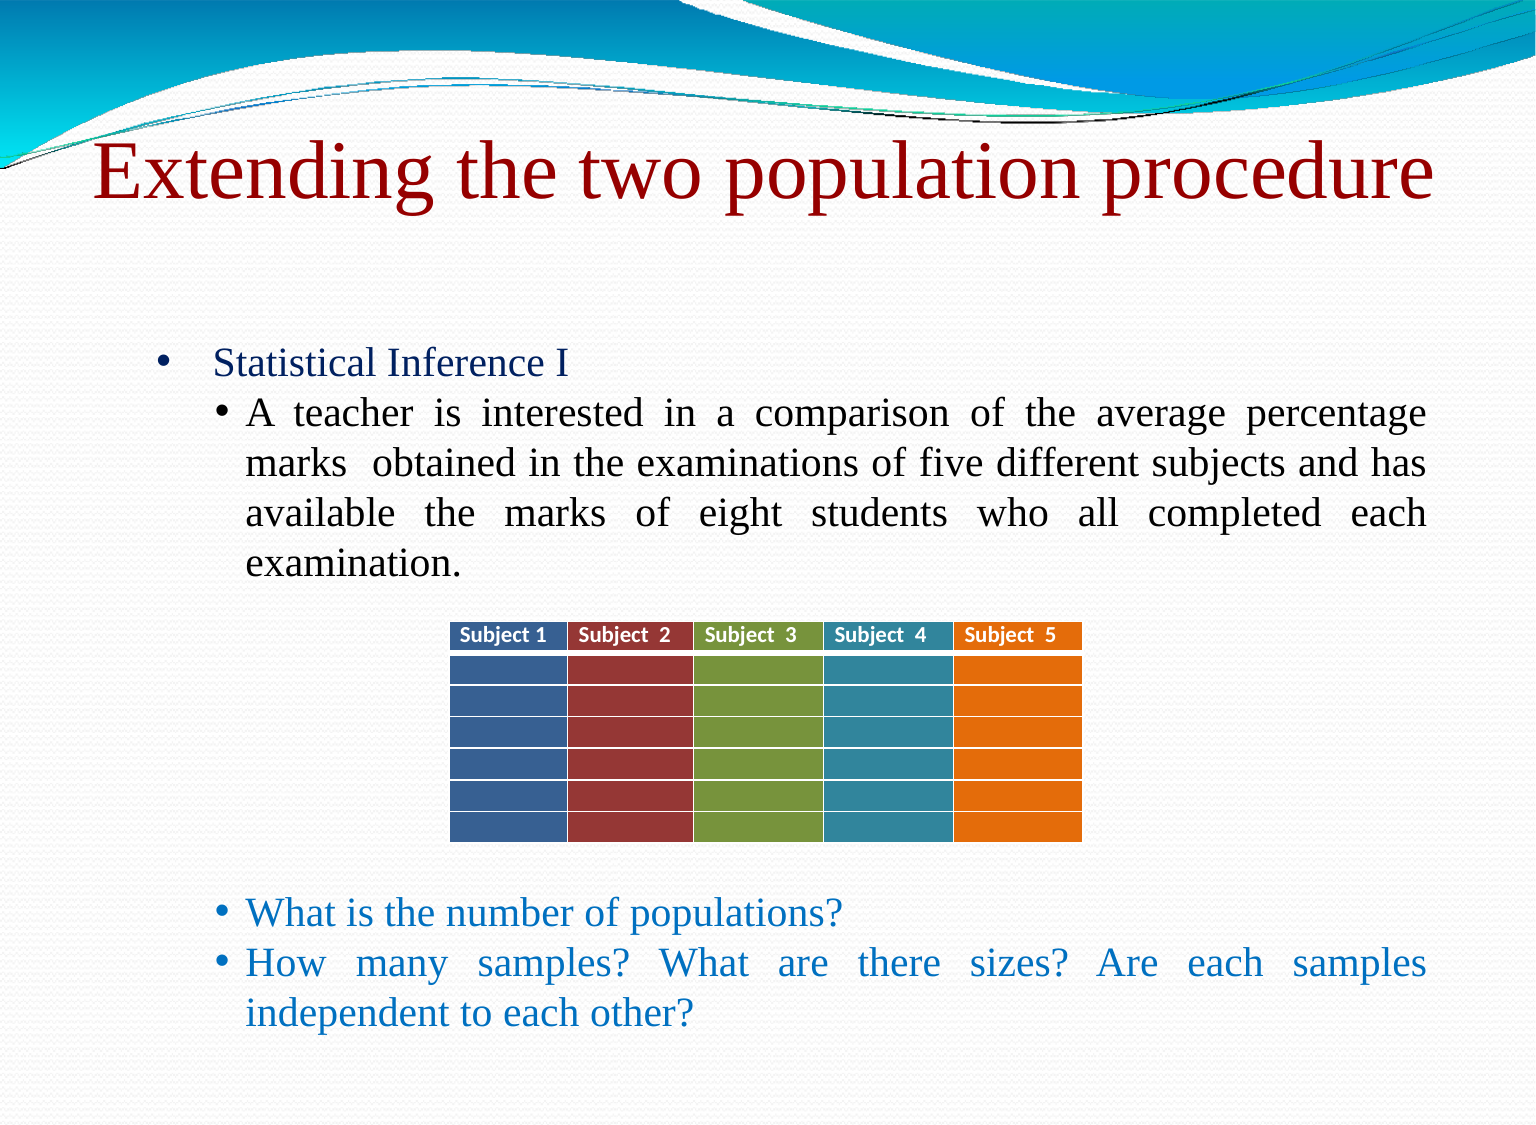

# Extending the two population procedure
Statistical Inference I
A teacher is interested in a comparison of the average percentage marks  obtained in the examinations of five different subjects and has available the marks of eight students who all completed each examination.

What is the number of populations?
How many samples? What are there sizes? Are each samples independent to each other?
| Subject 1 | Subject 2 | Subject 3 | Subject 4 | Subject 5 |
| --- | --- | --- | --- | --- |
|  |  |  |  |  |
|  |  |  |  |  |
|  |  |  |  |  |
|  |  |  |  |  |
|  |  |  |  |  |
|  |  |  |  |  |